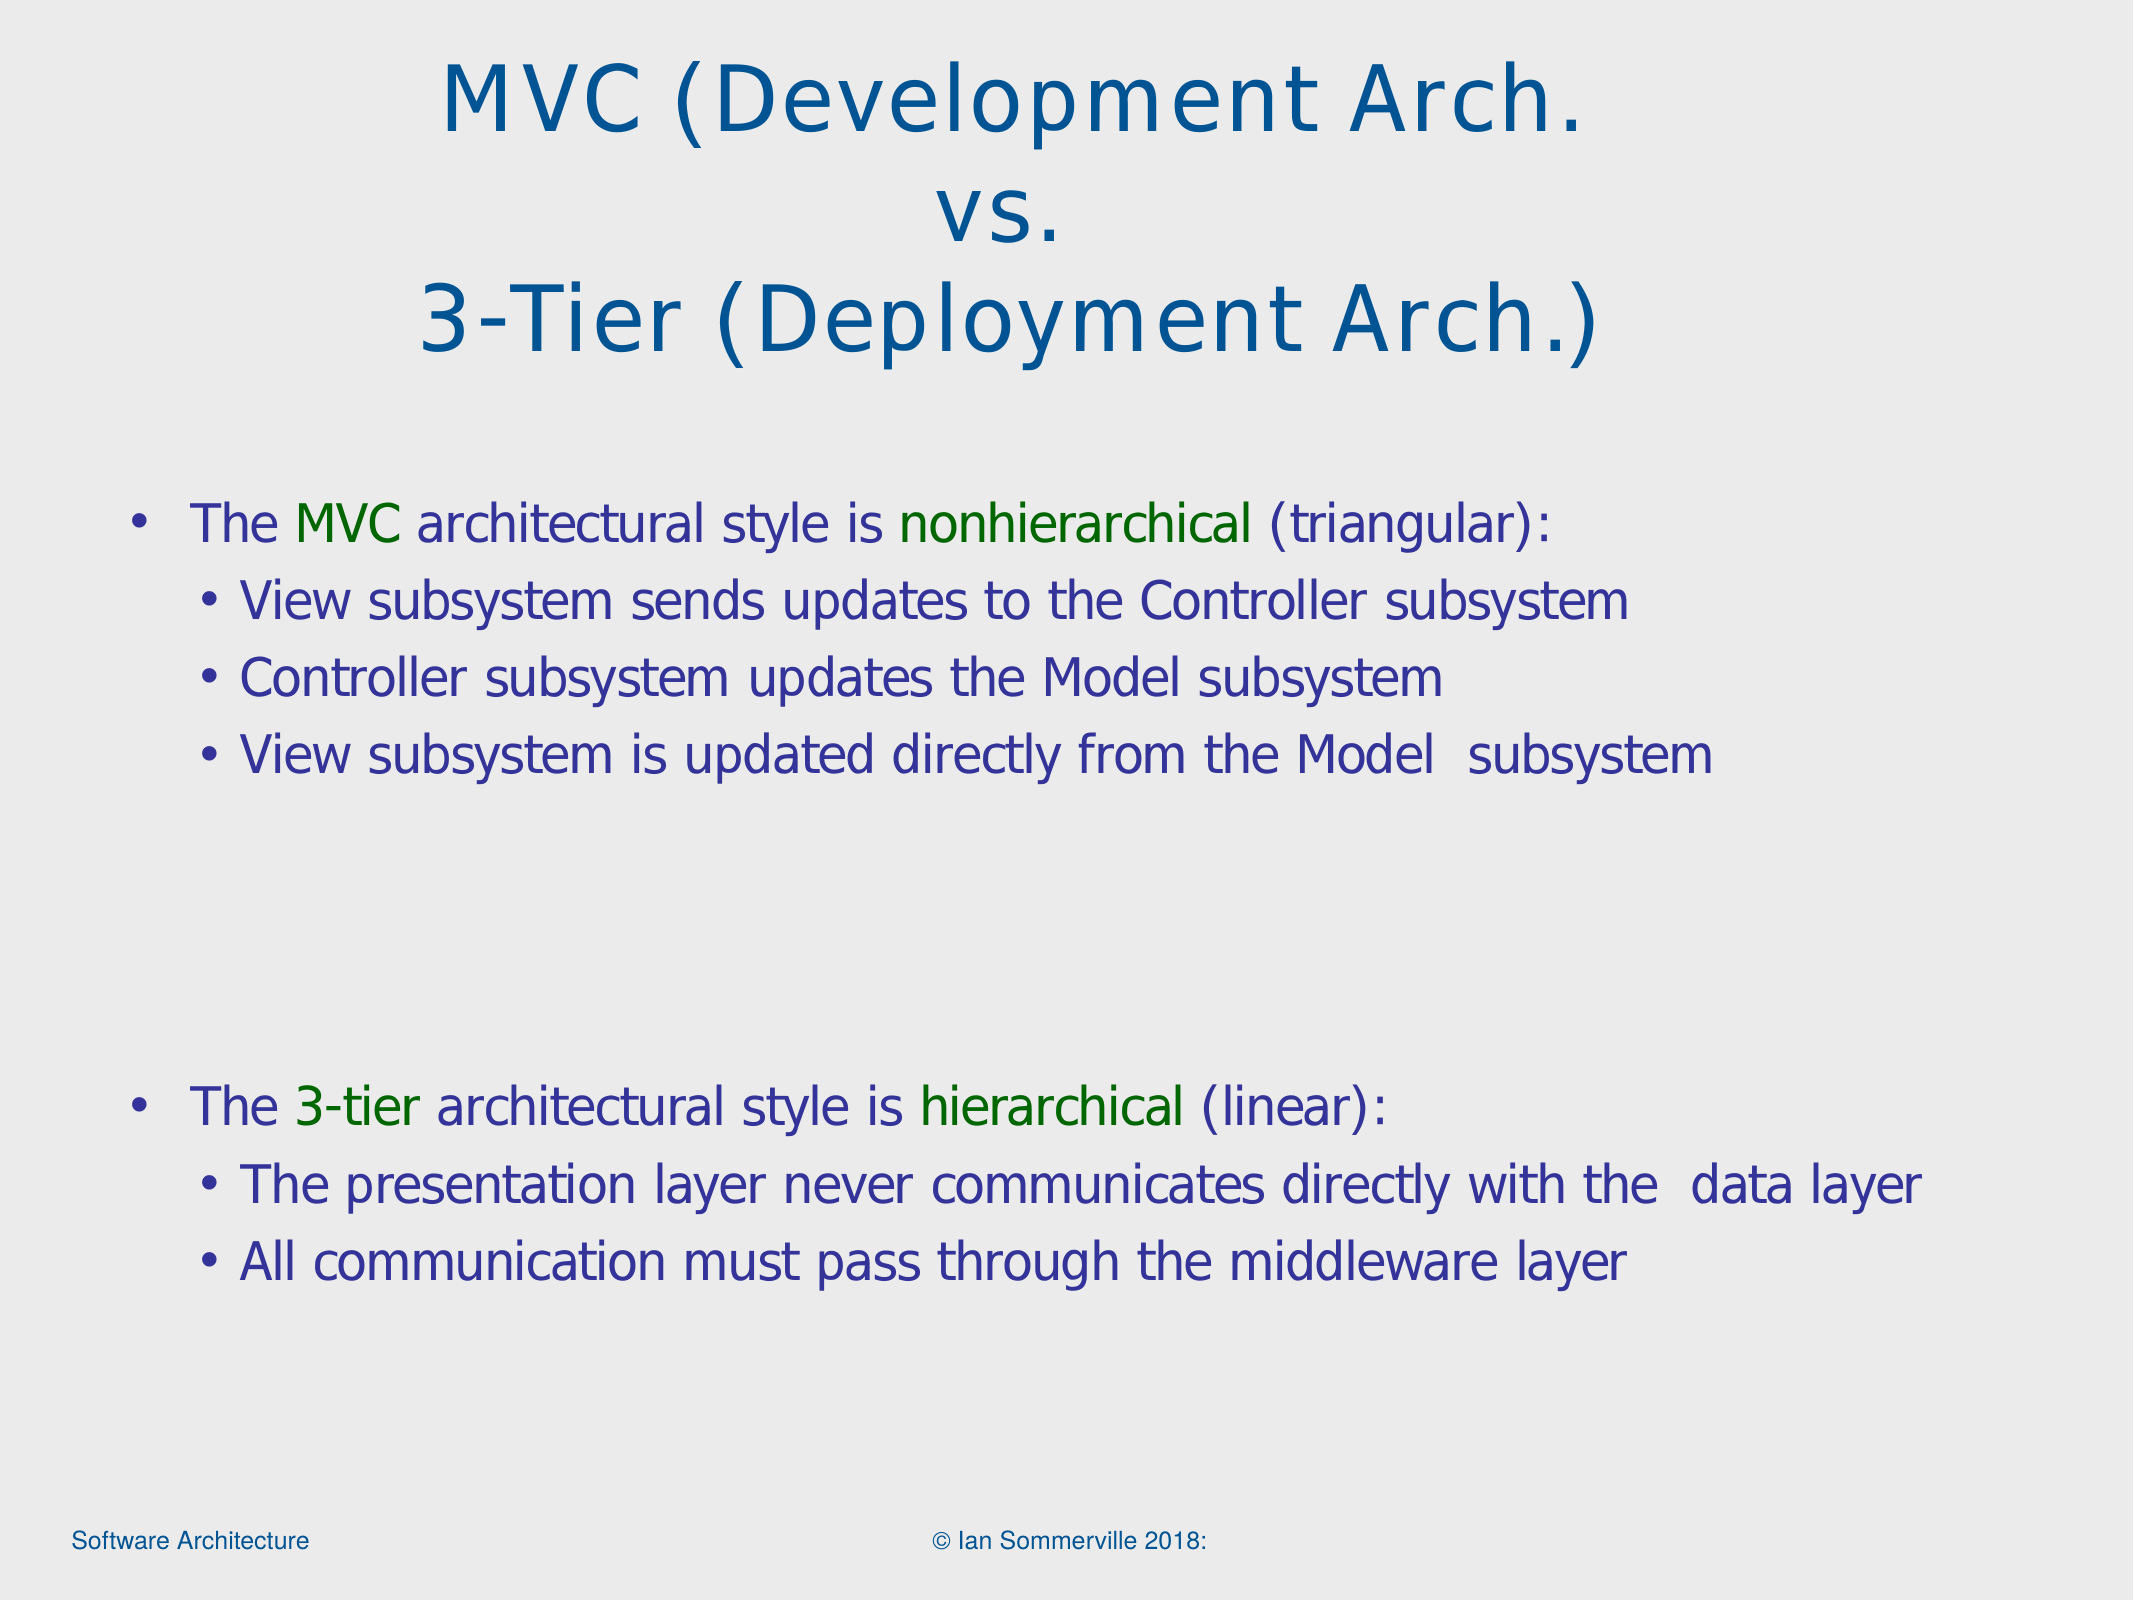

# MVC (Development Arch. vs. 3-Tier (Deployment Arch.)
The MVC architectural style is nonhierarchical (triangular):
View subsystem sends updates to the Controller subsystem
Controller subsystem updates the Model subsystem
View subsystem is updated directly from the Model  subsystem

The 3-tier architectural style is hierarchical (linear):
The presentation layer never communicates directly with the  data layer
All communication must pass through the middleware layer